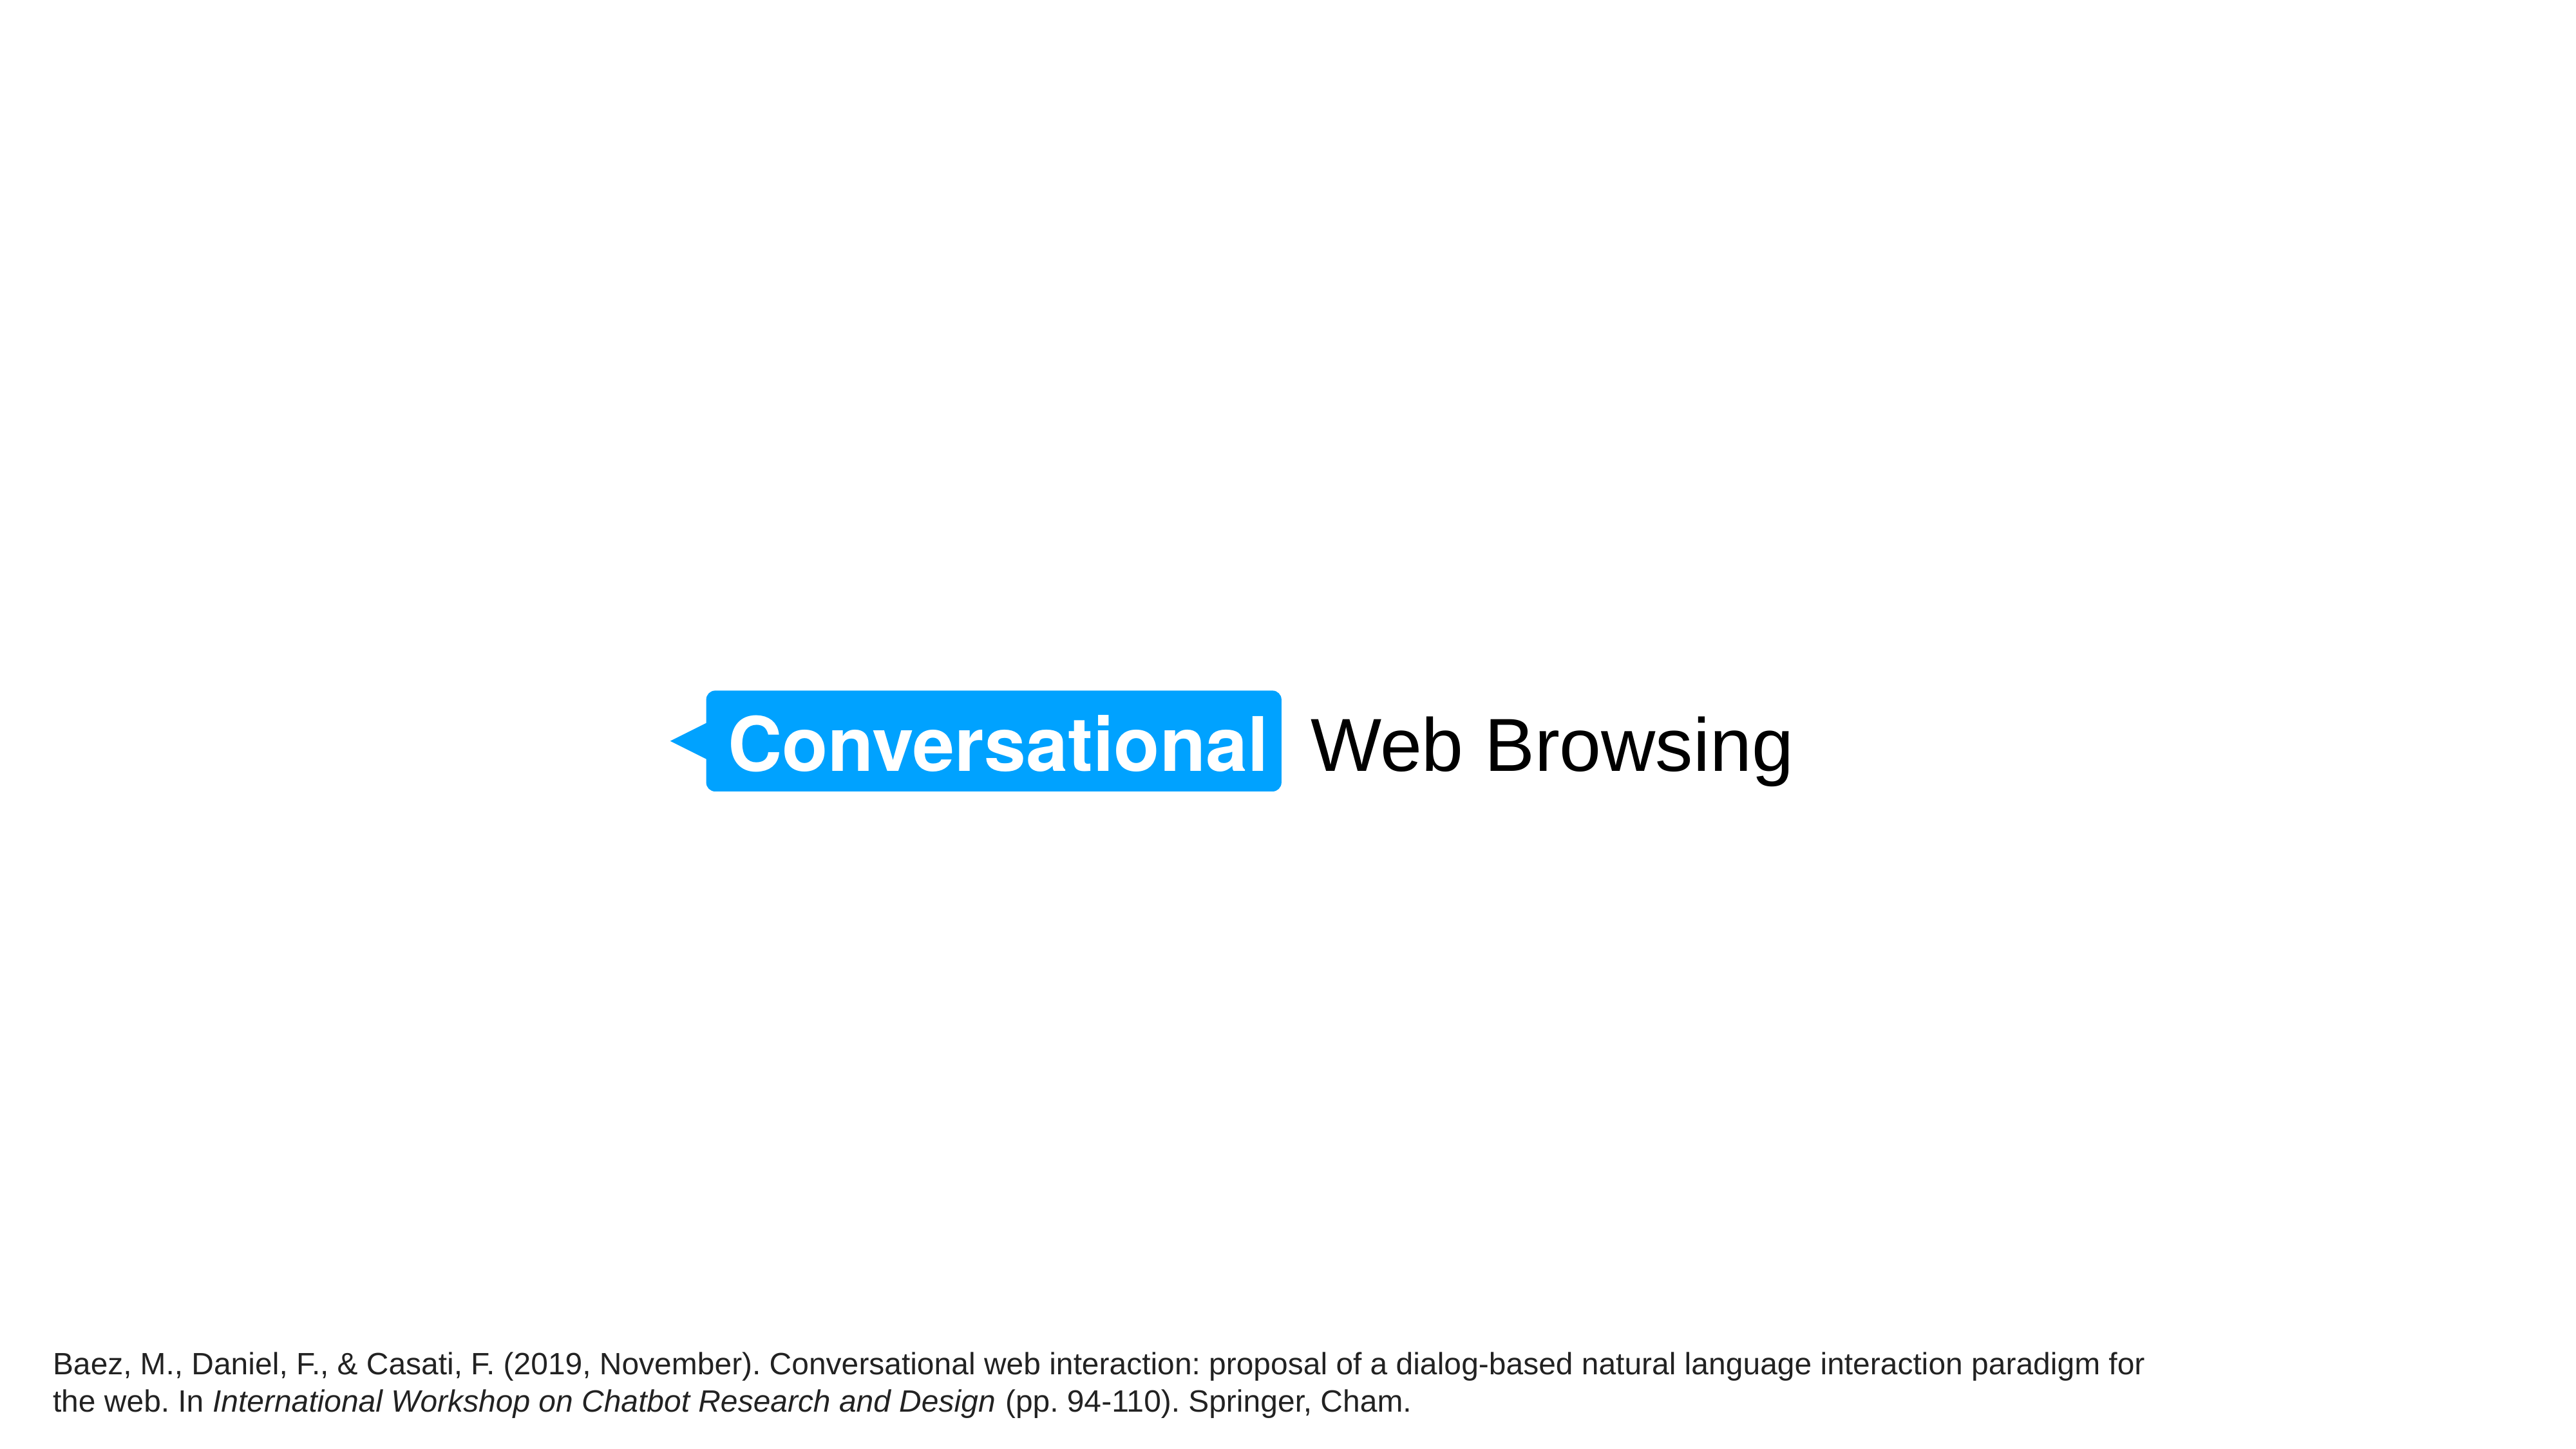

Conversational  Web Browsing
Baez, M., Daniel, F., & Casati, F. (2019, November). Conversational web interaction: proposal of a dialog-based natural language interaction paradigm for the web. In International Workshop on Chatbot Research and Design (pp. 94-110). Springer, Cham.